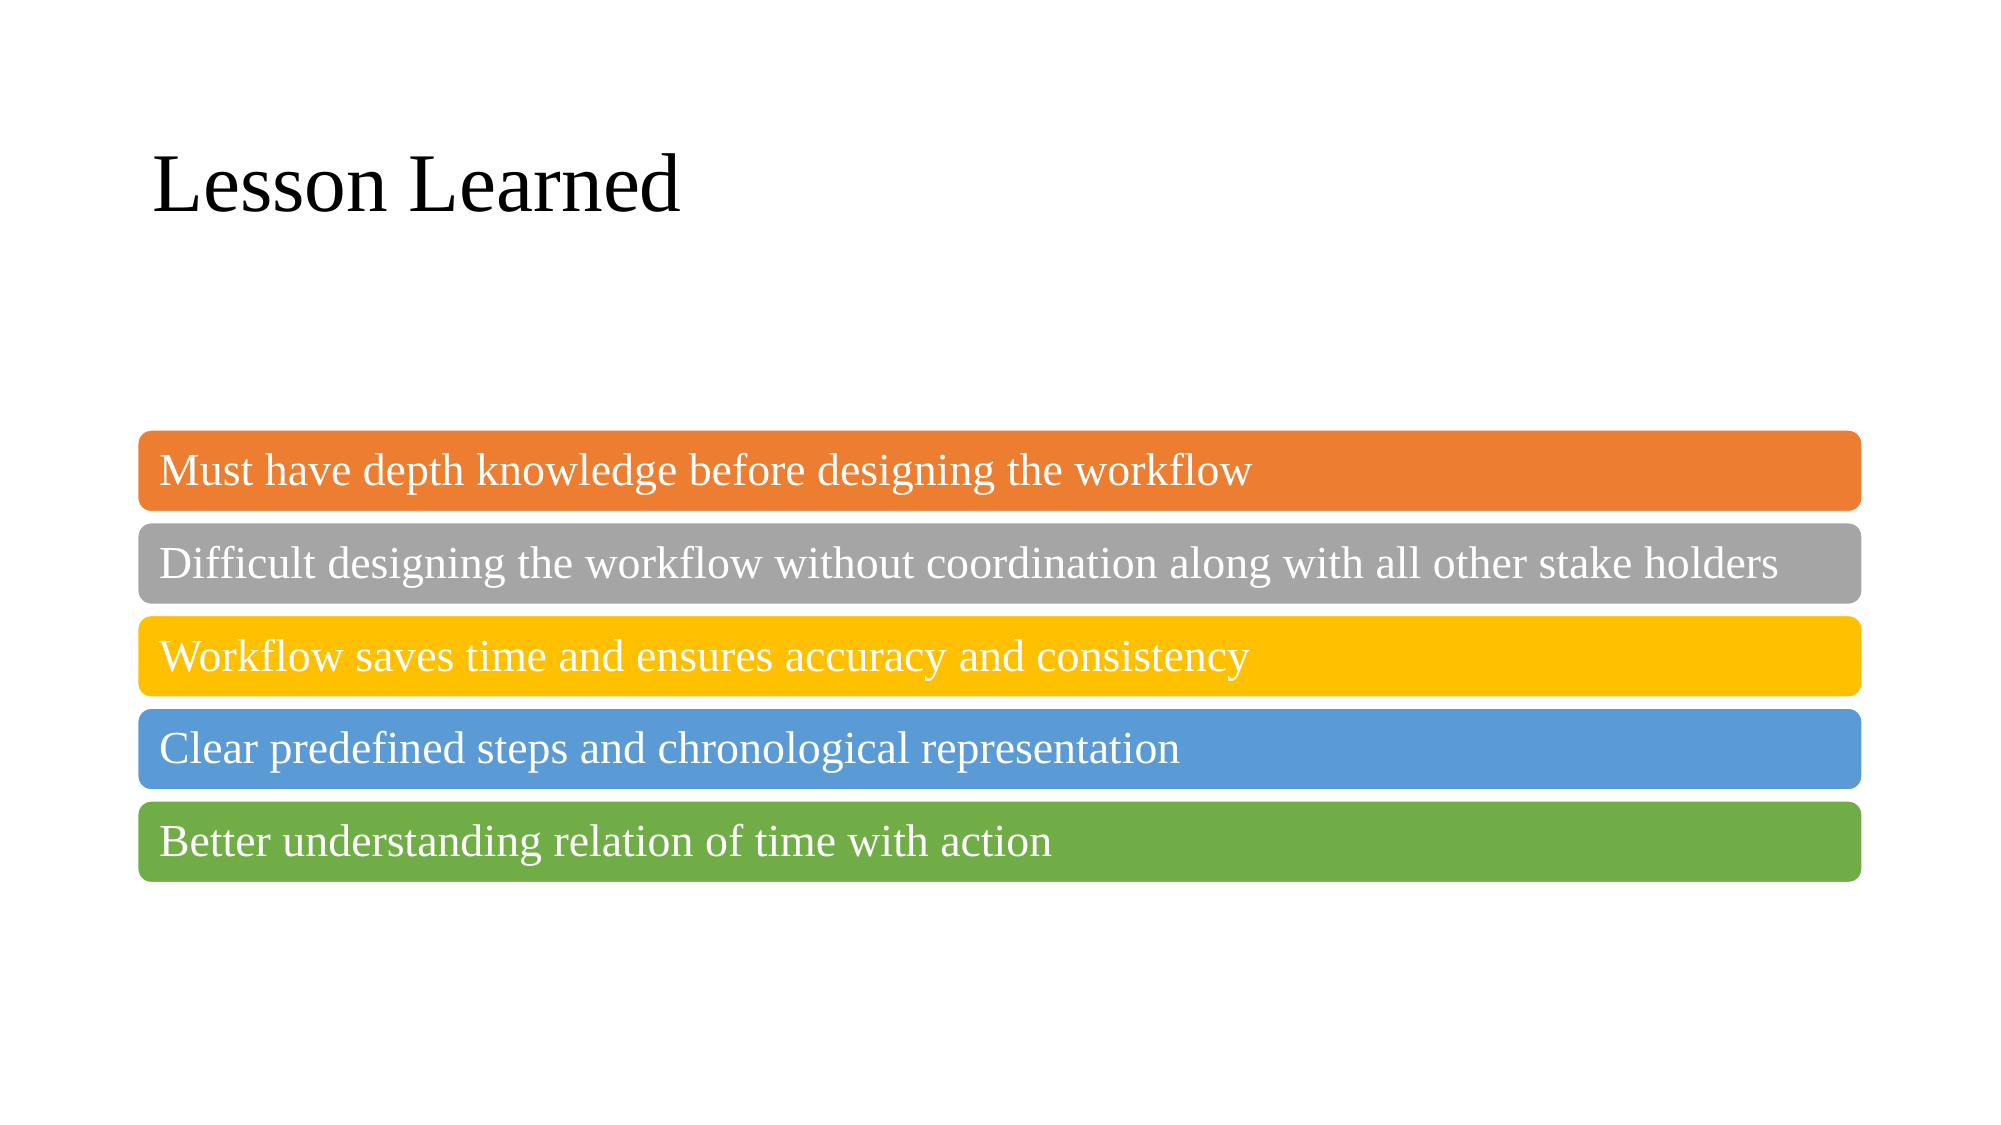

# Lesson Learned
Must have depth knowledge before designing the workflow
Difficult designing the workflow without coordination along with all other stake holders
Workflow saves time and ensures accuracy and consistency
Clear predefined steps and chronological representation
Better understanding relation of time with action